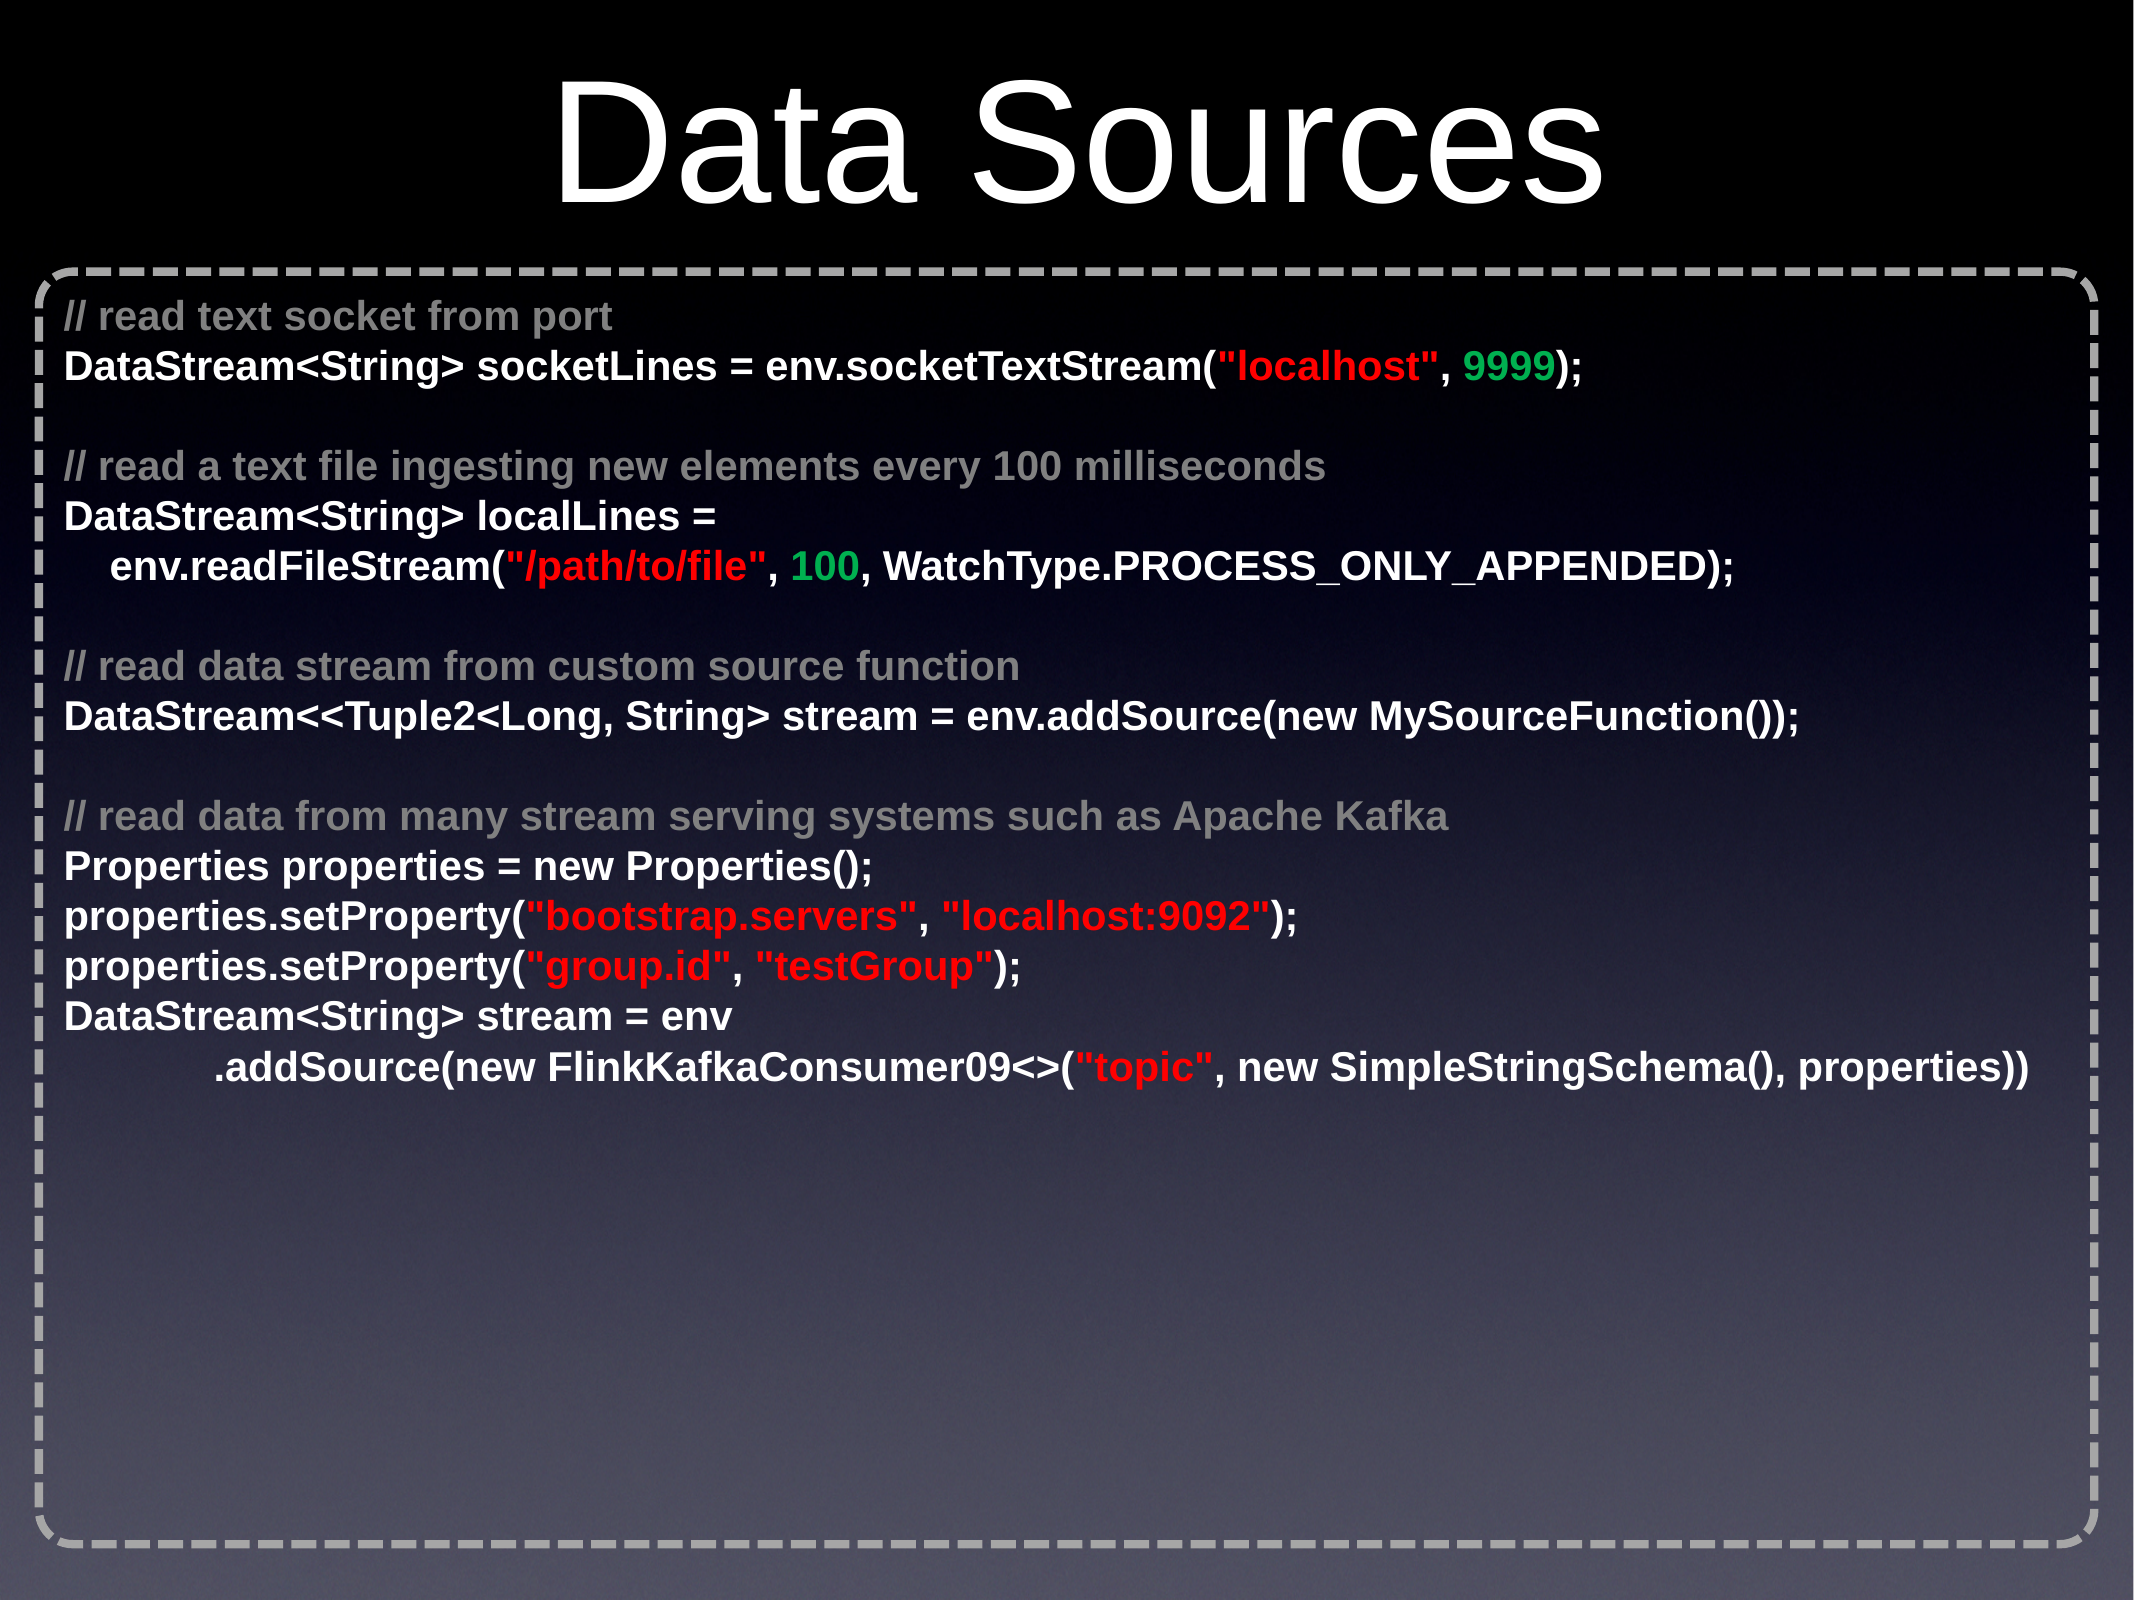

# Data Sources
// read text socket from port
DataStream<String> socketLines = env.socketTextStream("localhost", 9999);

// read a text file ingesting new elements every 100 milliseconds
DataStream<String> localLines =
    env.readFileStream("/path/to/file", 100, WatchType.PROCESS_ONLY_APPENDED);

// read data stream from custom source function
DataStream<<Tuple2<Long, String> stream = env.addSource(new MySourceFunction());

// read data from many stream serving systems such as Apache Kafka
Properties properties = new Properties();
properties.setProperty("bootstrap.servers", "localhost:9092");
properties.setProperty("group.id", "testGroup");
DataStream<String> stream = env
	.addSource(new FlinkKafkaConsumer09<>("topic", new SimpleStringSchema(), properties))